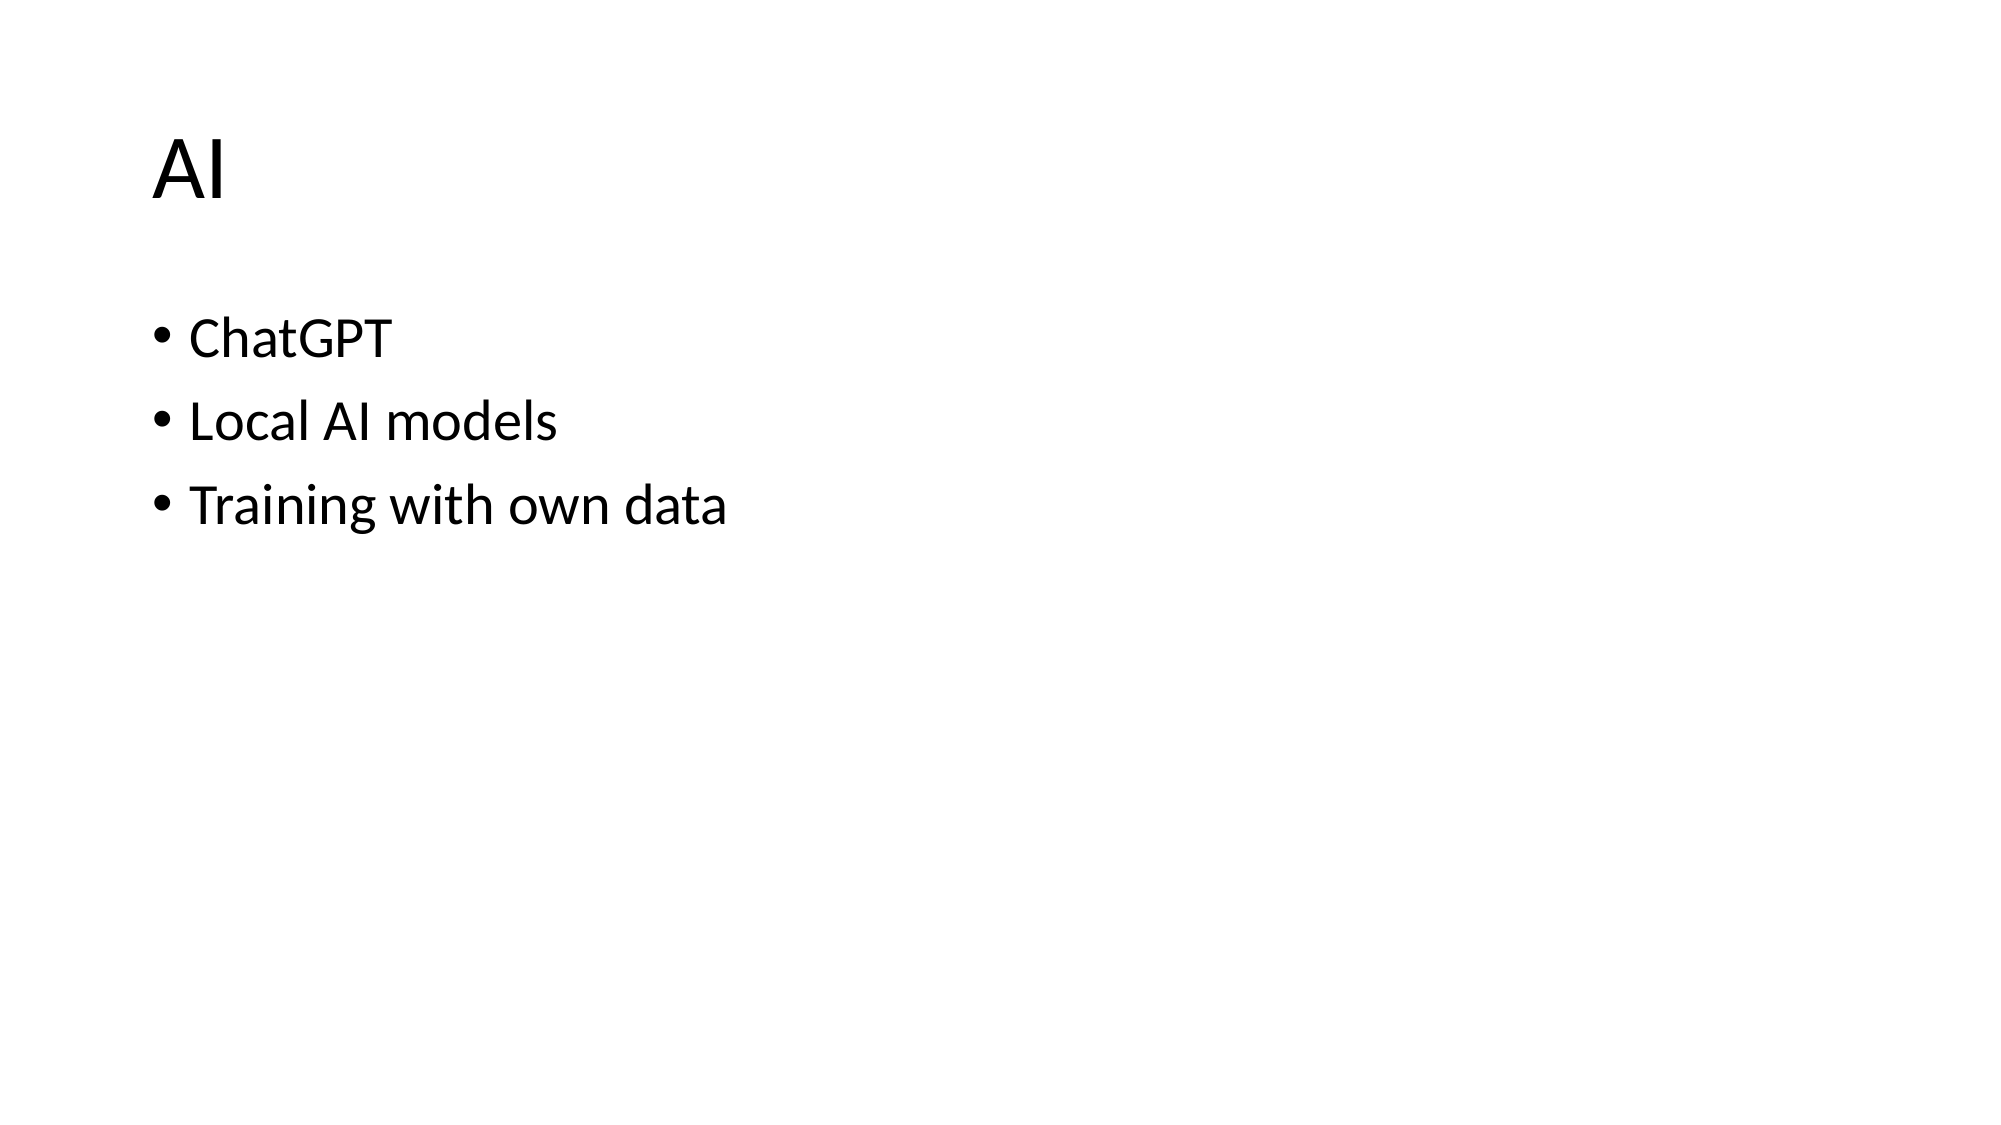

# AI
ChatGPT
Local AI models
Training with own data